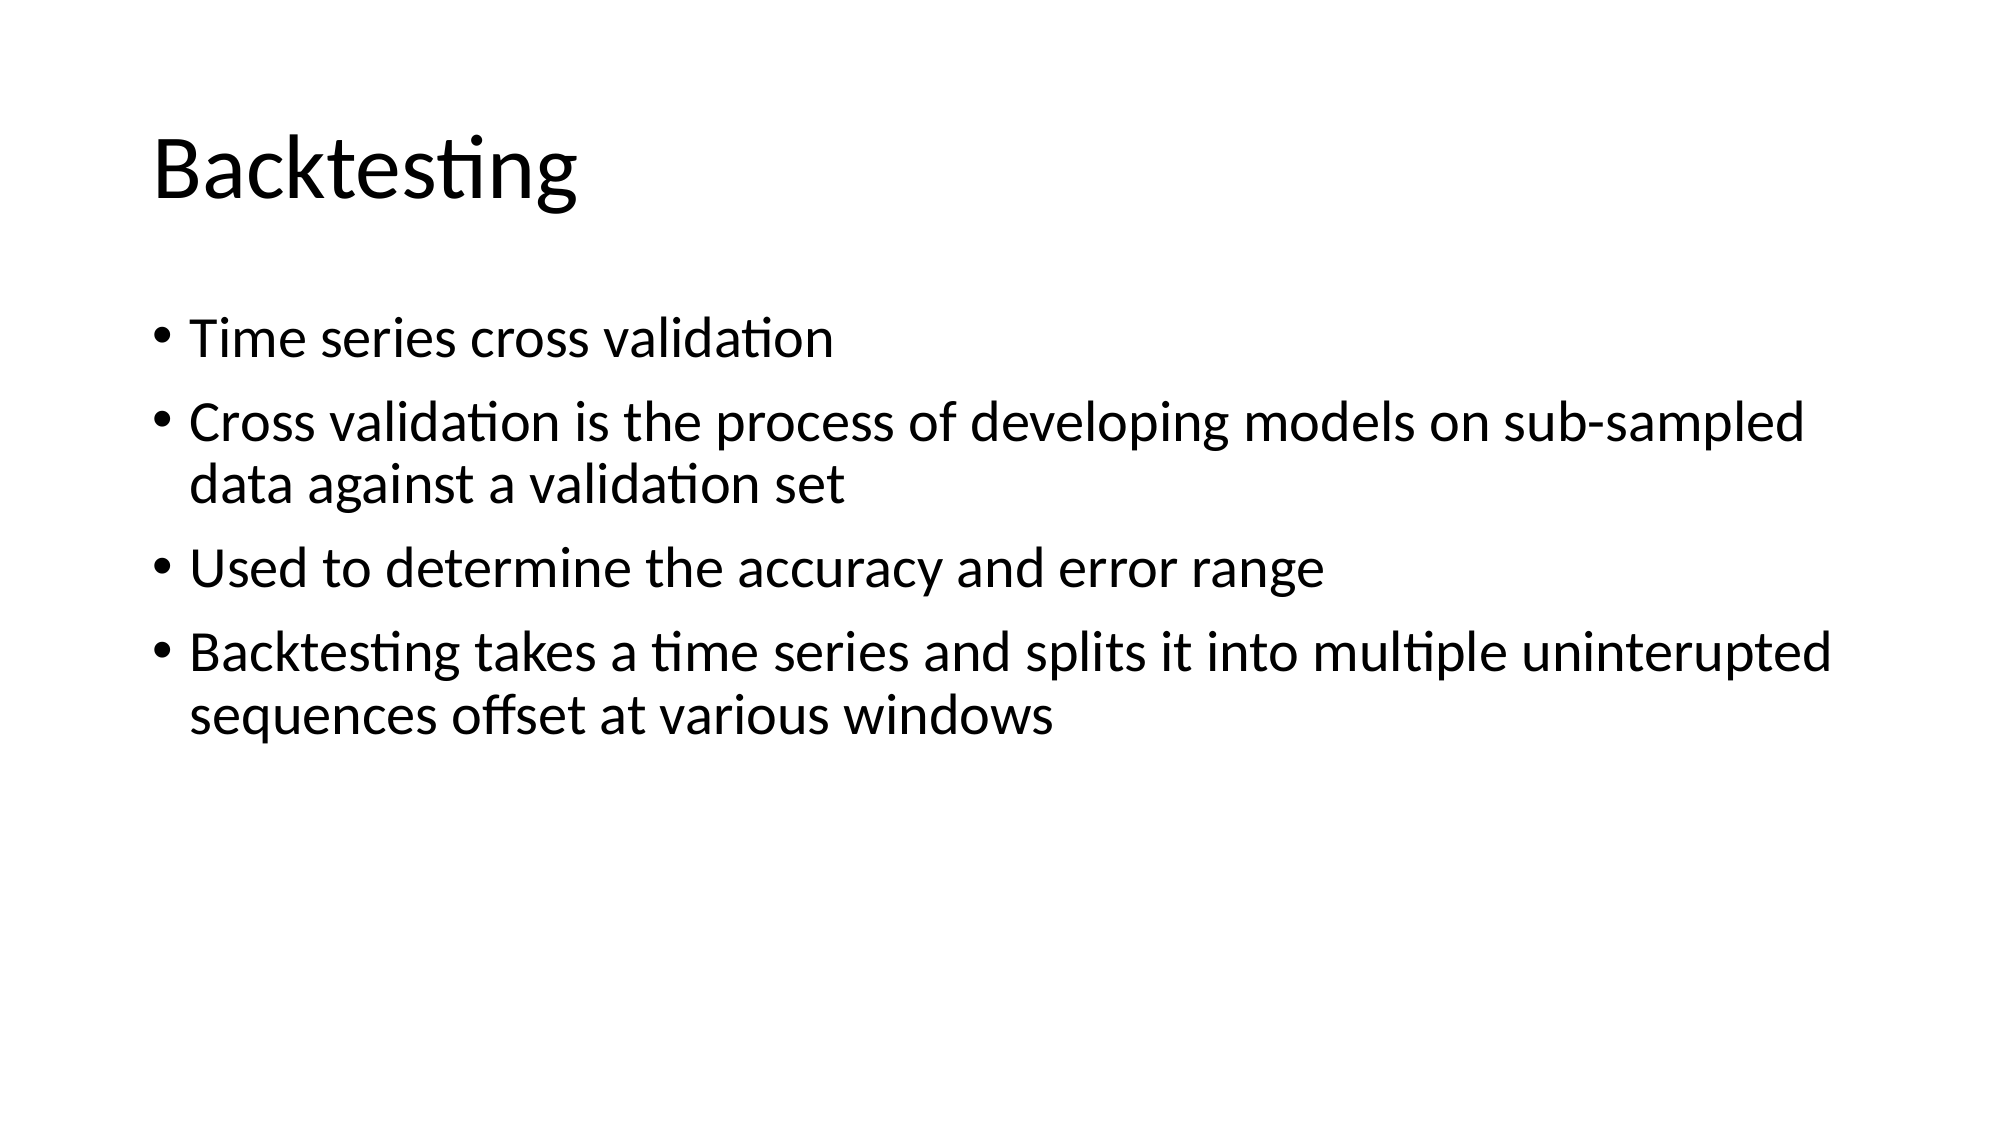

# Backtesting
Time series cross validation
Cross validation is the process of developing models on sub-sampled data against a validation set
Used to determine the accuracy and error range
Backtesting takes a time series and splits it into multiple uninterupted sequences offset at various windows